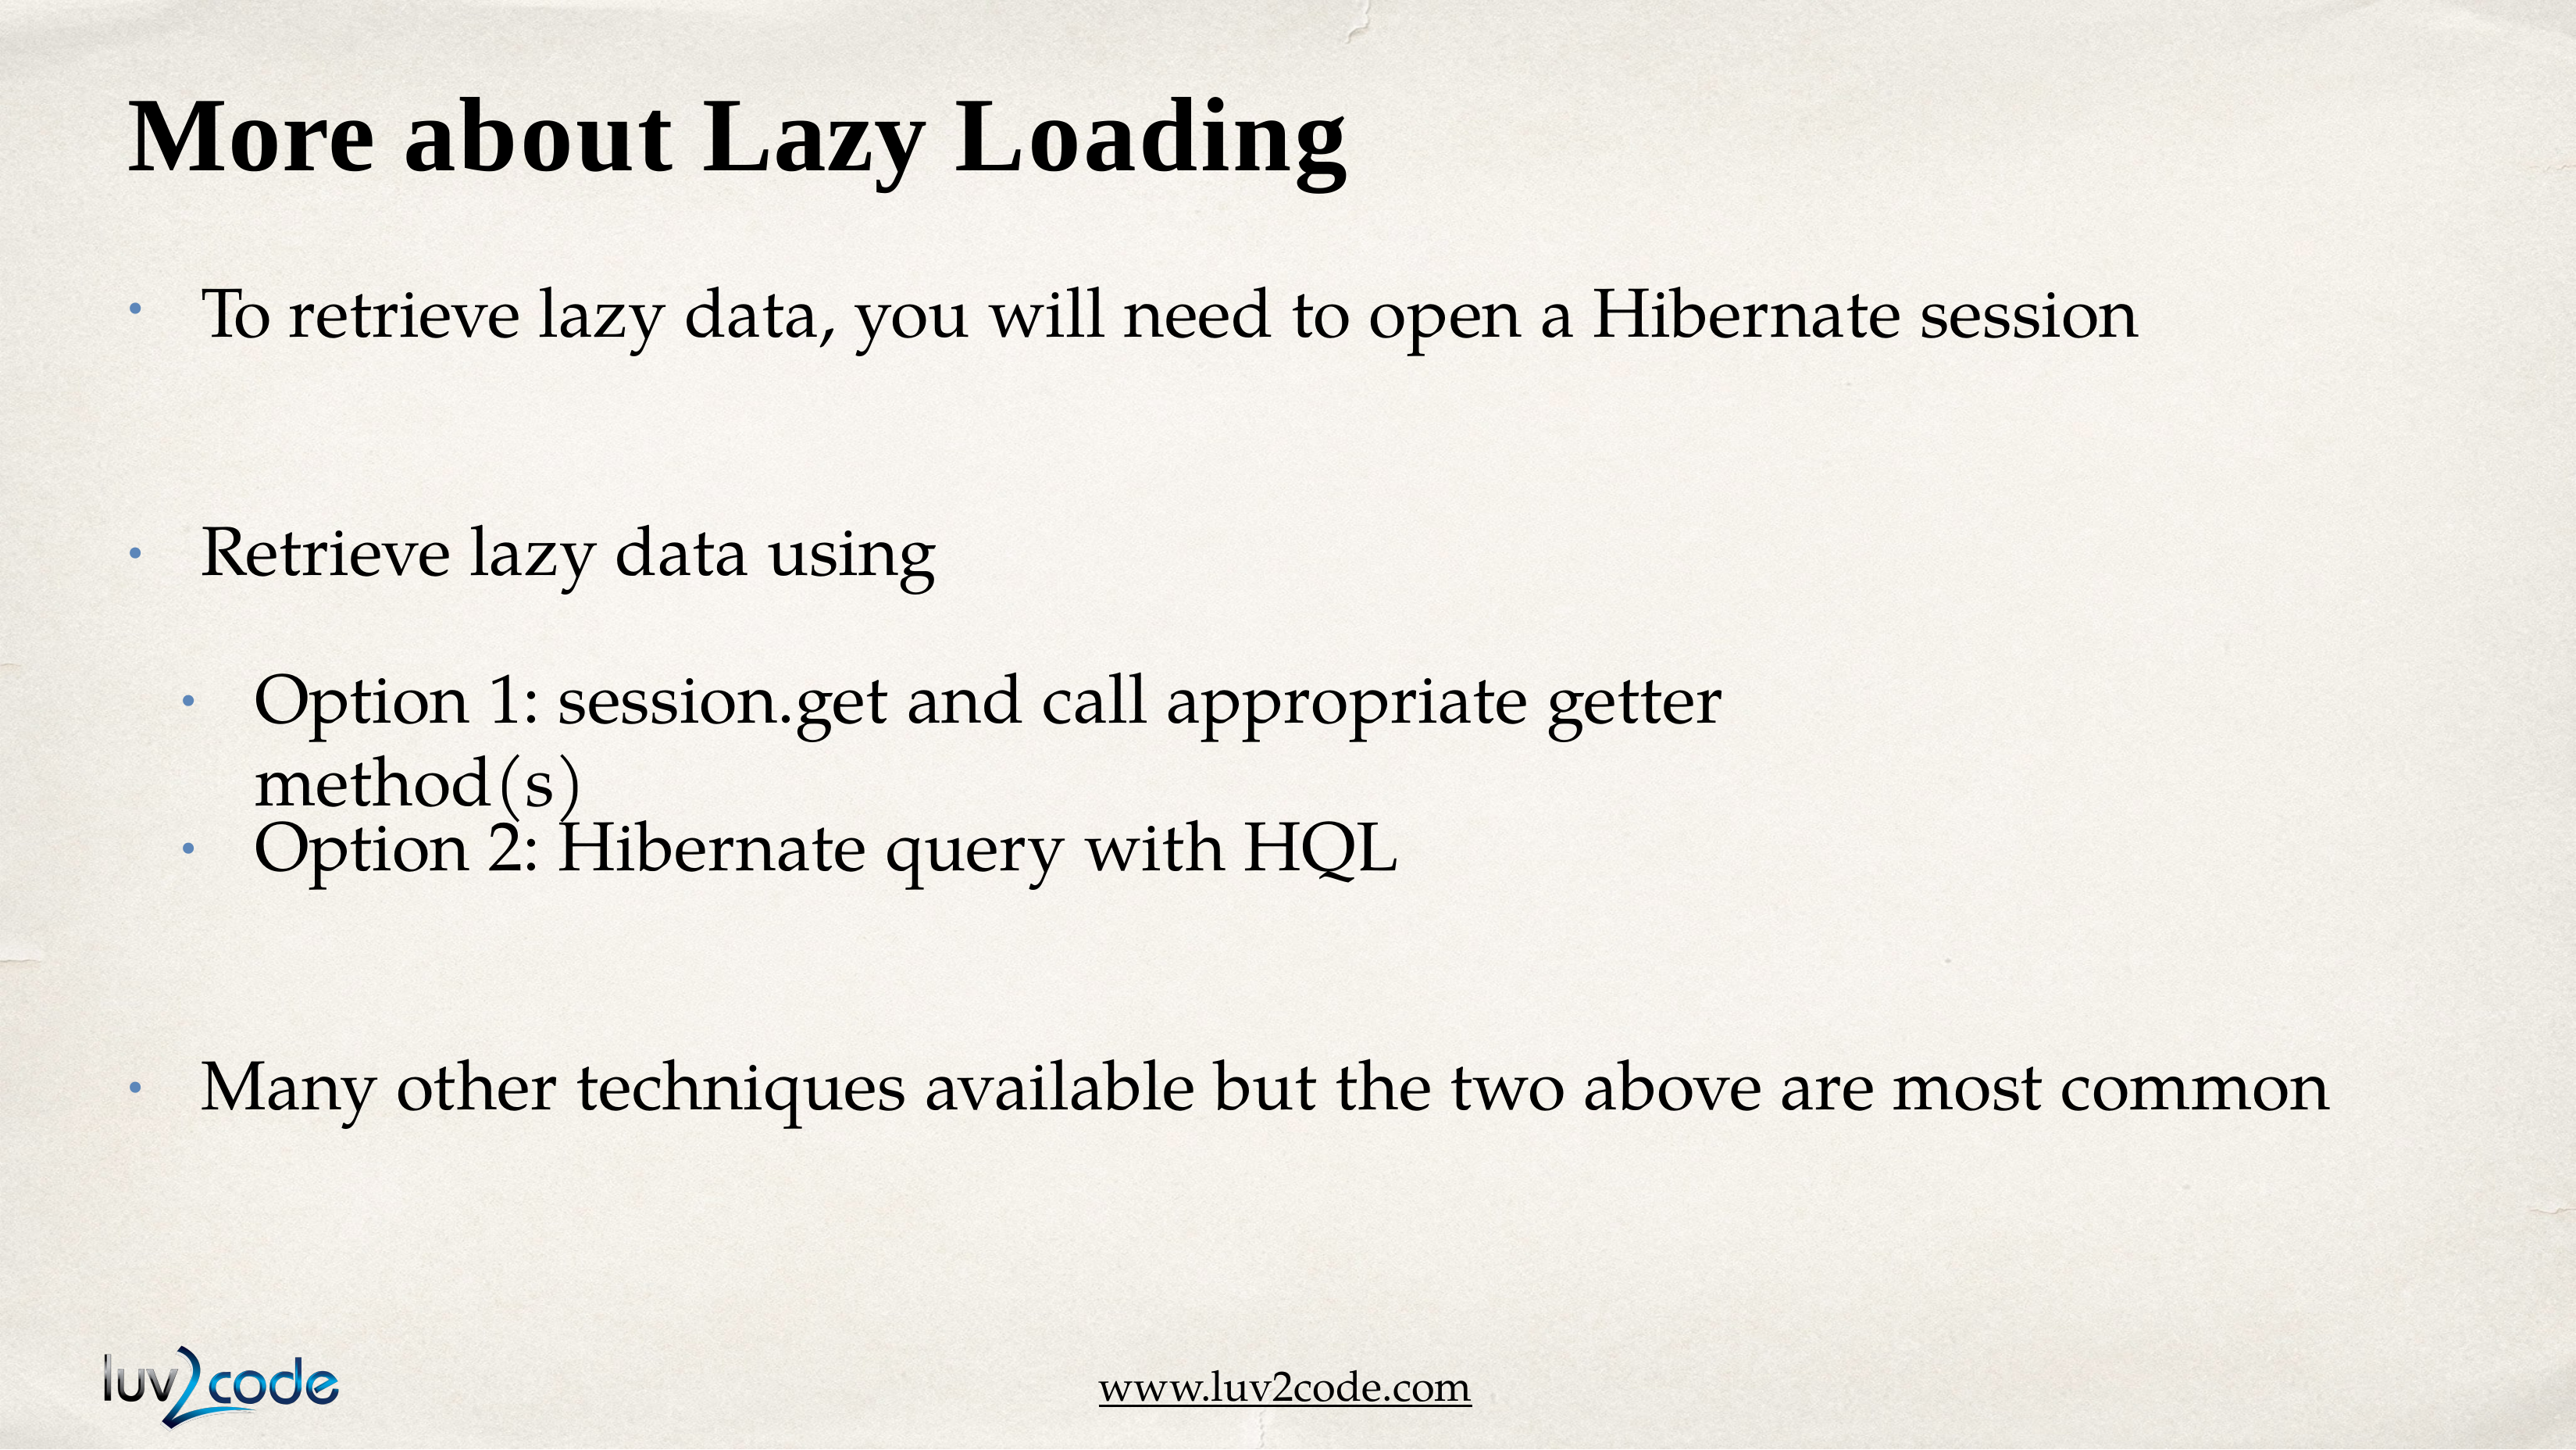

# More about Lazy Loading
To retrieve lazy data, you will need to open a Hibernate session
Retrieve lazy data using
•
Option 1: session.get and call appropriate getter method(s)
•
Option 2: Hibernate query with HQL
•
Many other techniques available but the two above are most common
•
www.luv2code.com